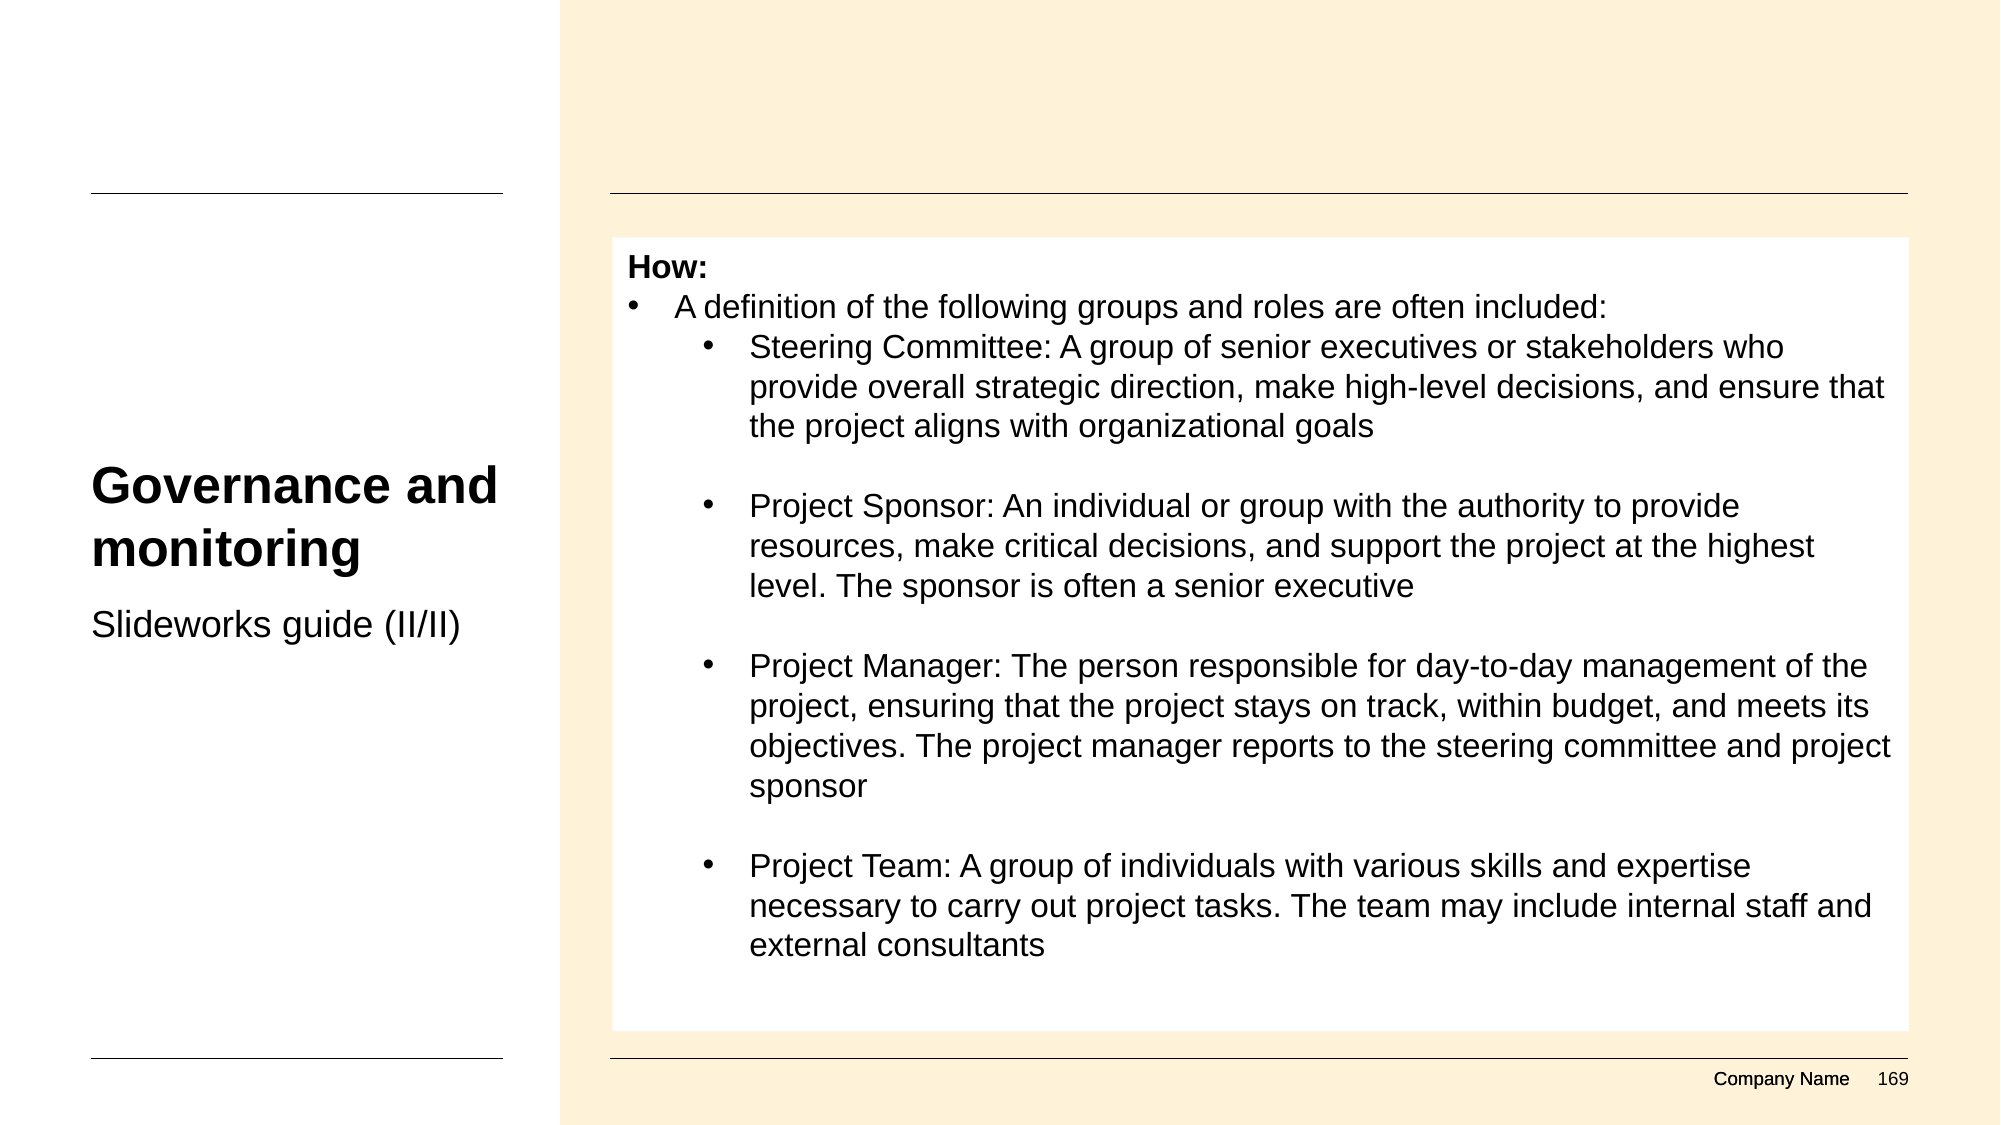

How:
A definition of the following groups and roles are often included:
Steering Committee: A group of senior executives or stakeholders who provide overall strategic direction, make high-level decisions, and ensure that the project aligns with organizational goals
Project Sponsor: An individual or group with the authority to provide resources, make critical decisions, and support the project at the highest level. The sponsor is often a senior executive
Project Manager: The person responsible for day-to-day management of the project, ensuring that the project stays on track, within budget, and meets its objectives. The project manager reports to the steering committee and project sponsor
Project Team: A group of individuals with various skills and expertise necessary to carry out project tasks. The team may include internal staff and external consultants
# Governance and monitoring
Slideworks guide (II/II)